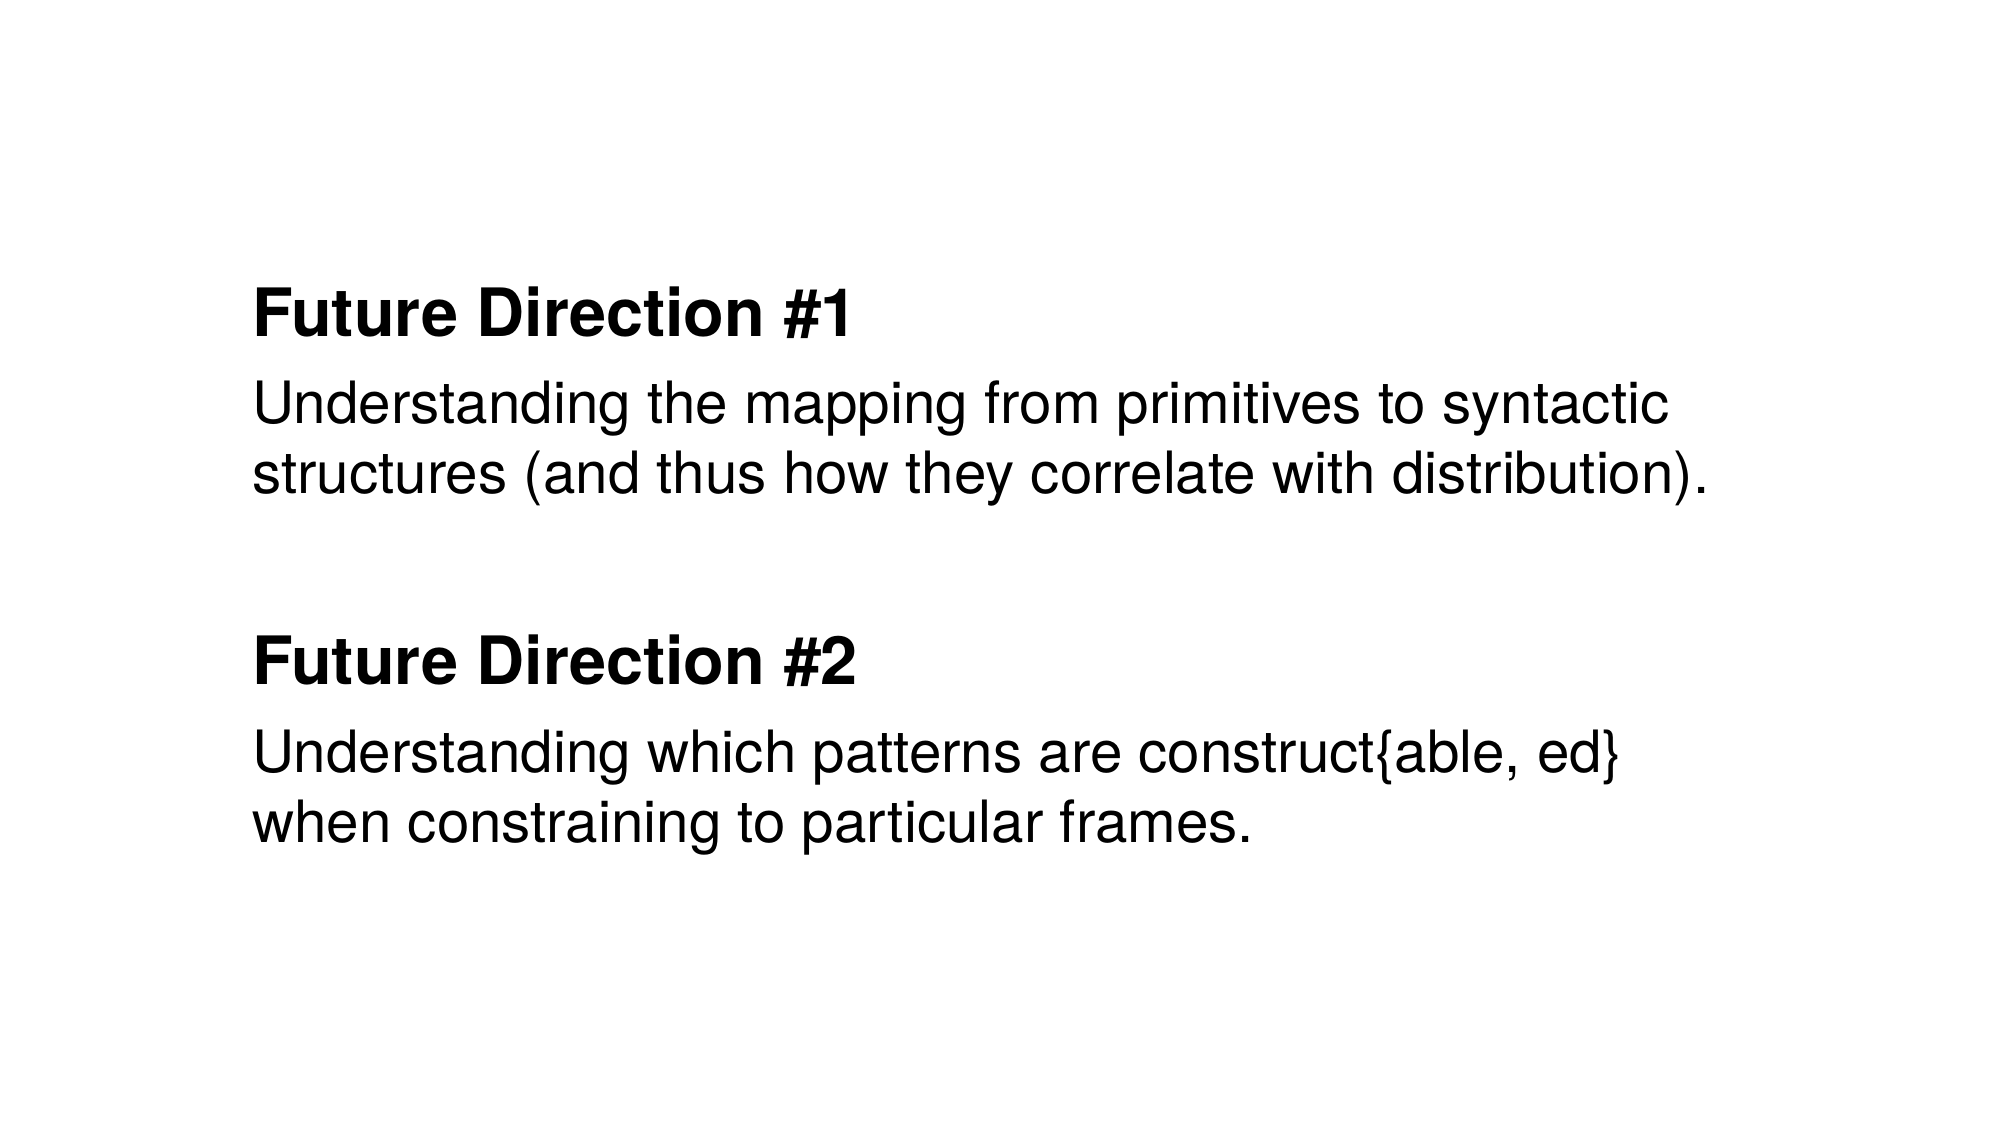

Future Direction #1
Understanding the mapping from primitives to syntactic structures (and thus how they correlate with distribution).
Future Direction #2
Understanding which patterns are construct{able, ed} when constraining to particular frames.